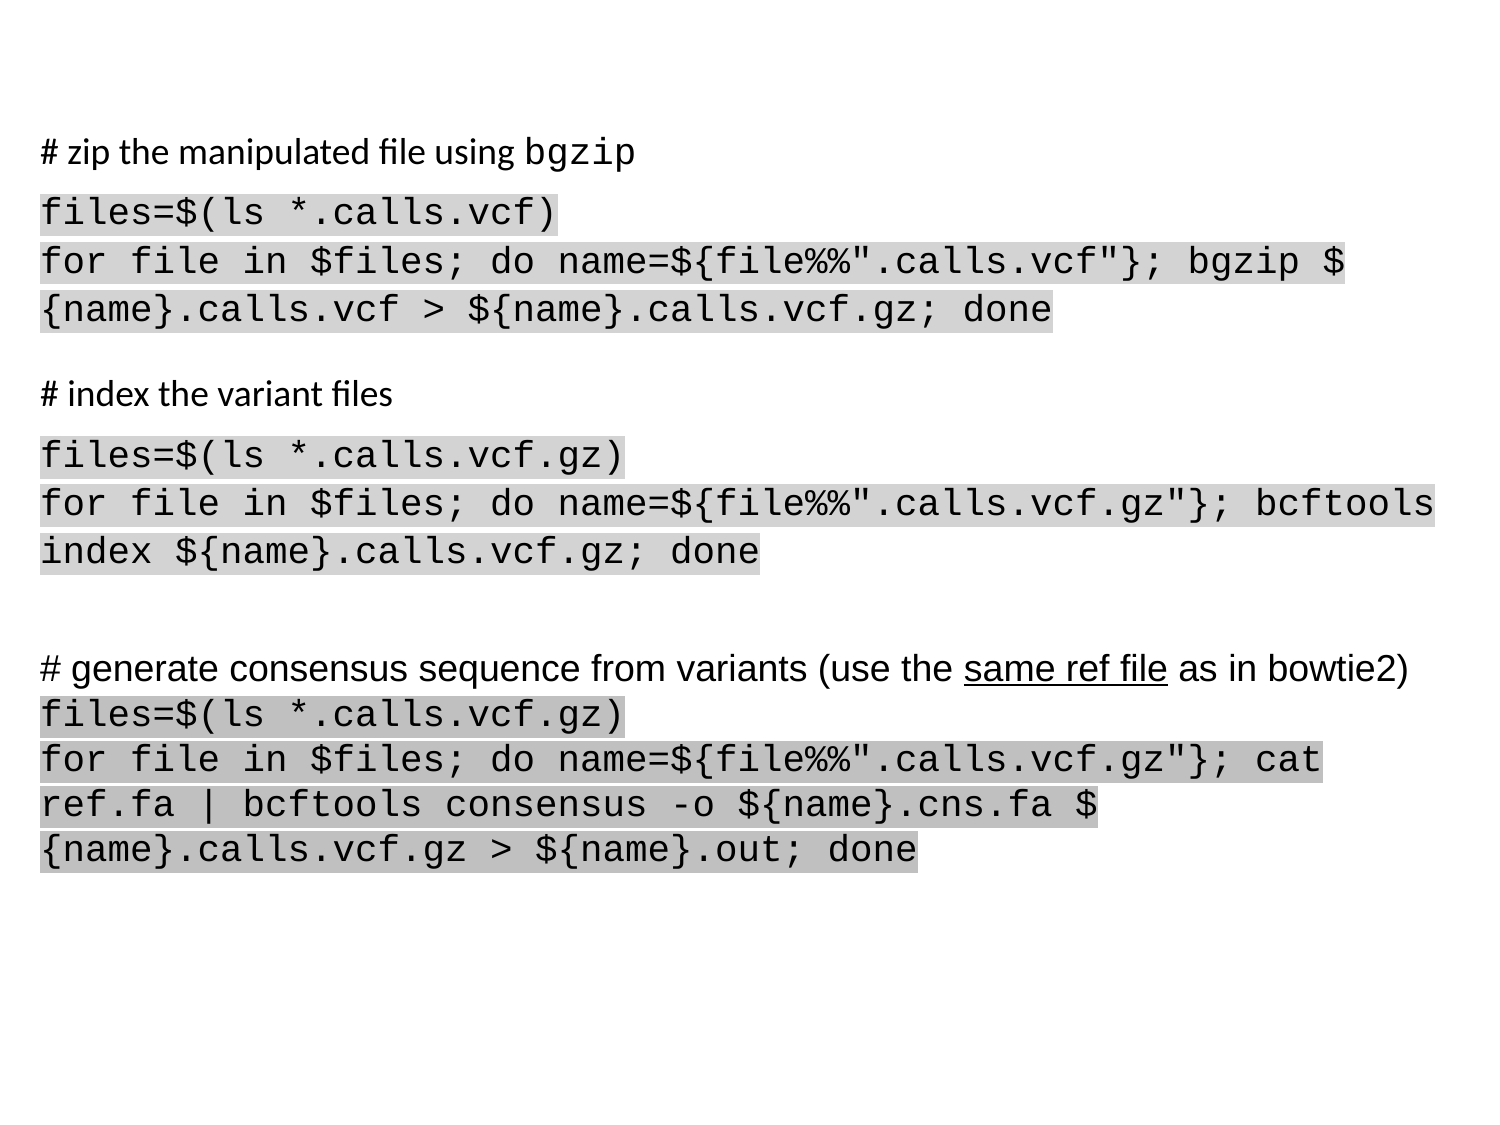

# zip the manipulated file using bgzip
files=$(ls *.calls.vcf)
for file in $files; do name=${file%%".calls.vcf"}; bgzip ${name}.calls.vcf > ${name}.calls.vcf.gz; done
# index the variant files
files=$(ls *.calls.vcf.gz)
for file in $files; do name=${file%%".calls.vcf.gz"}; bcftools index ${name}.calls.vcf.gz; done

# generate consensus sequence from variants (use the same ref file as in bowtie2)
files=$(ls *.calls.vcf.gz)
for file in $files; do name=${file%%".calls.vcf.gz"}; cat ref.fa | bcftools consensus -o ${name}.cns.fa ${name}.calls.vcf.gz > ${name}.out; done